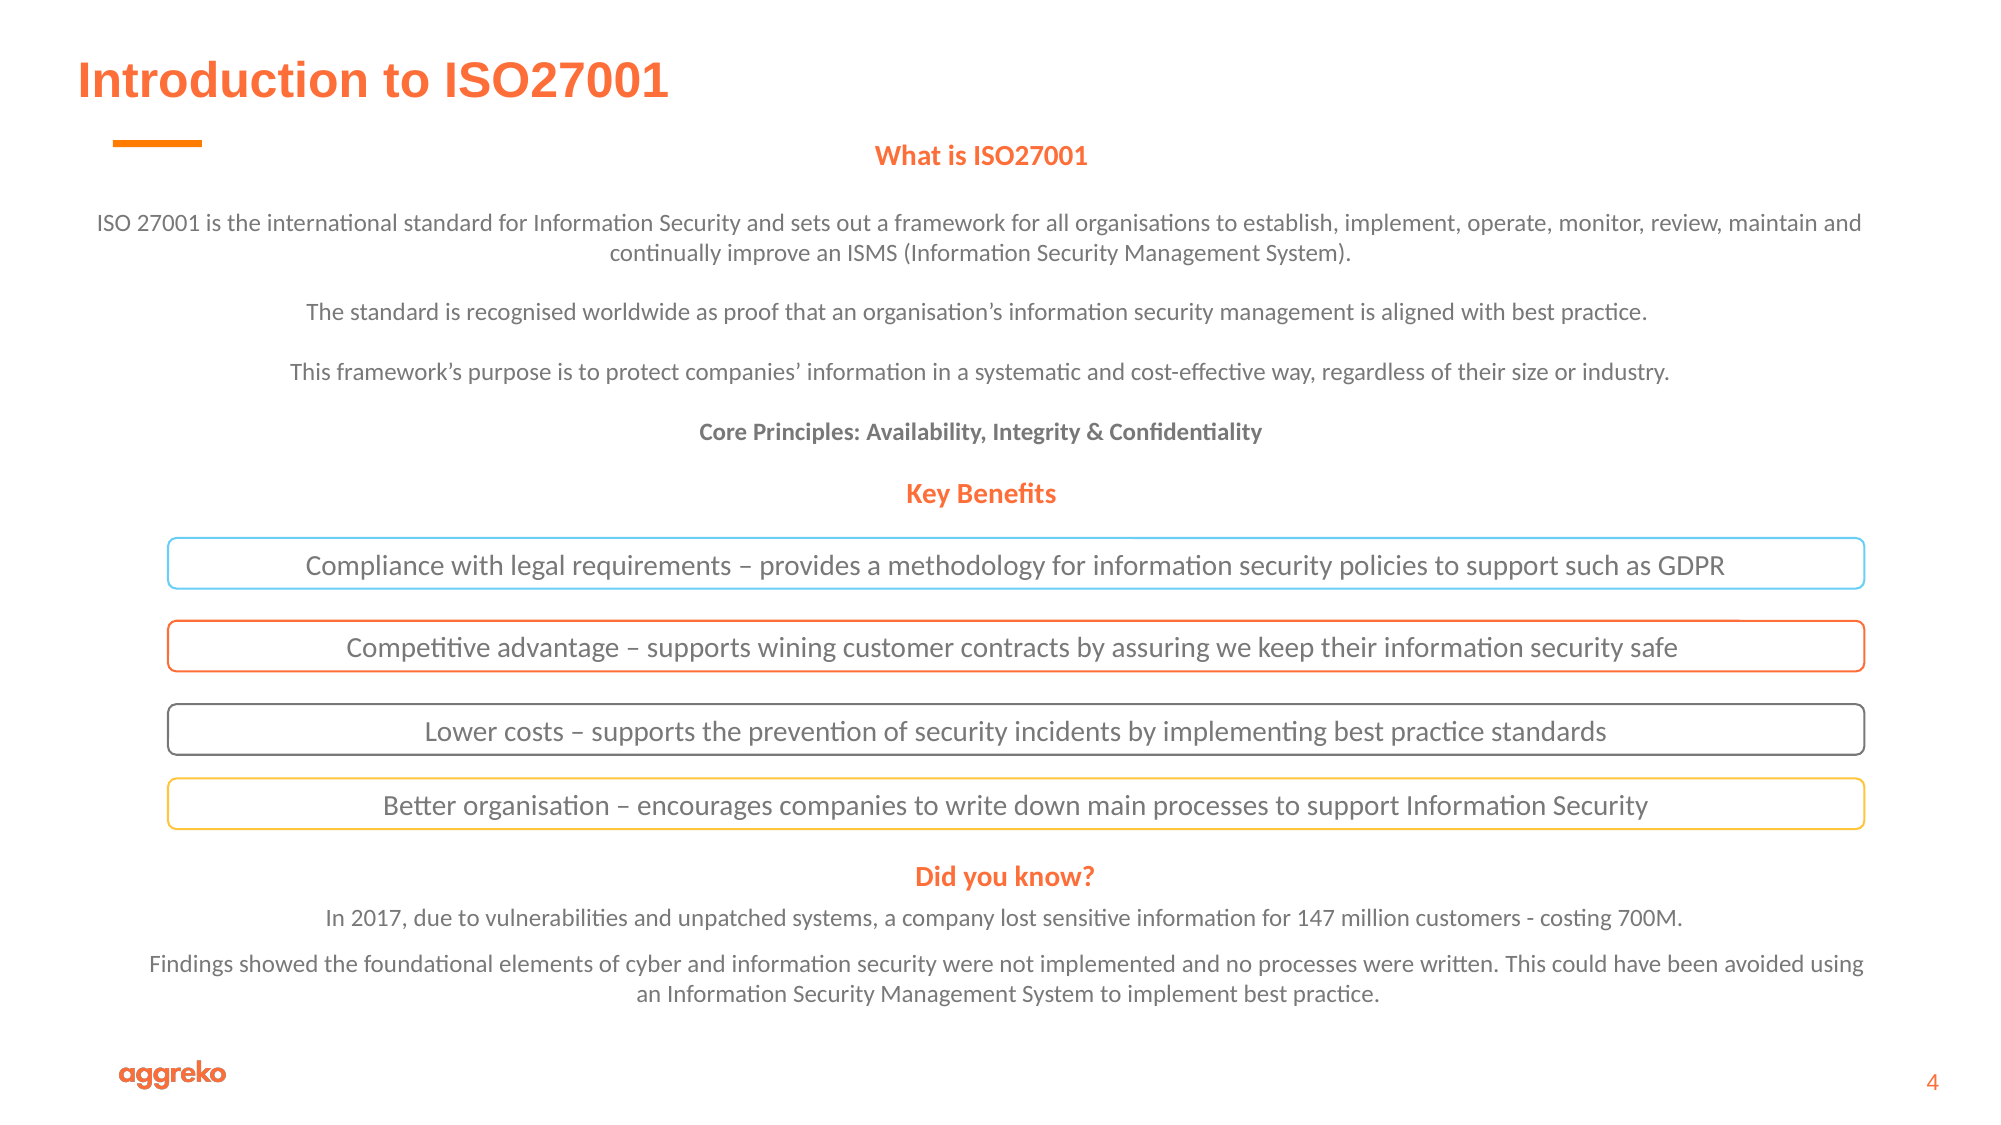

Introduction to ISO27001
What is ISO27001

ISO 27001 is the international standard for Information Security and sets out a framework for all organisations to establish, implement, operate, monitor, review, maintain and continually improve an ISMS (Information Security Management System).

The standard is recognised worldwide as proof that an organisation’s information security management is aligned with best practice.

This framework’s purpose is to protect companies’ information in a systematic and cost-effective way, regardless of their size or industry.

Core Principles: Availability, Integrity & Confidentiality
Key Benefits

Compliance with legal requirements – provides a methodology for information security policies to support such as GDPR
Competitive advantage – supports wining customer contracts by assuring we keep their information security safe
Lower costs – supports the prevention of security incidents by implementing best practice standards
Better organisation – encourages companies to write down main processes to support Information Security
Did you know?
In 2017, due to vulnerabilities and unpatched systems, a company lost sensitive information for 147 million customers - costing 700M.
Findings showed the foundational elements of cyber and information security were not implemented and no processes were written. This could have been avoided using an Information Security Management System to implement best practice.

4